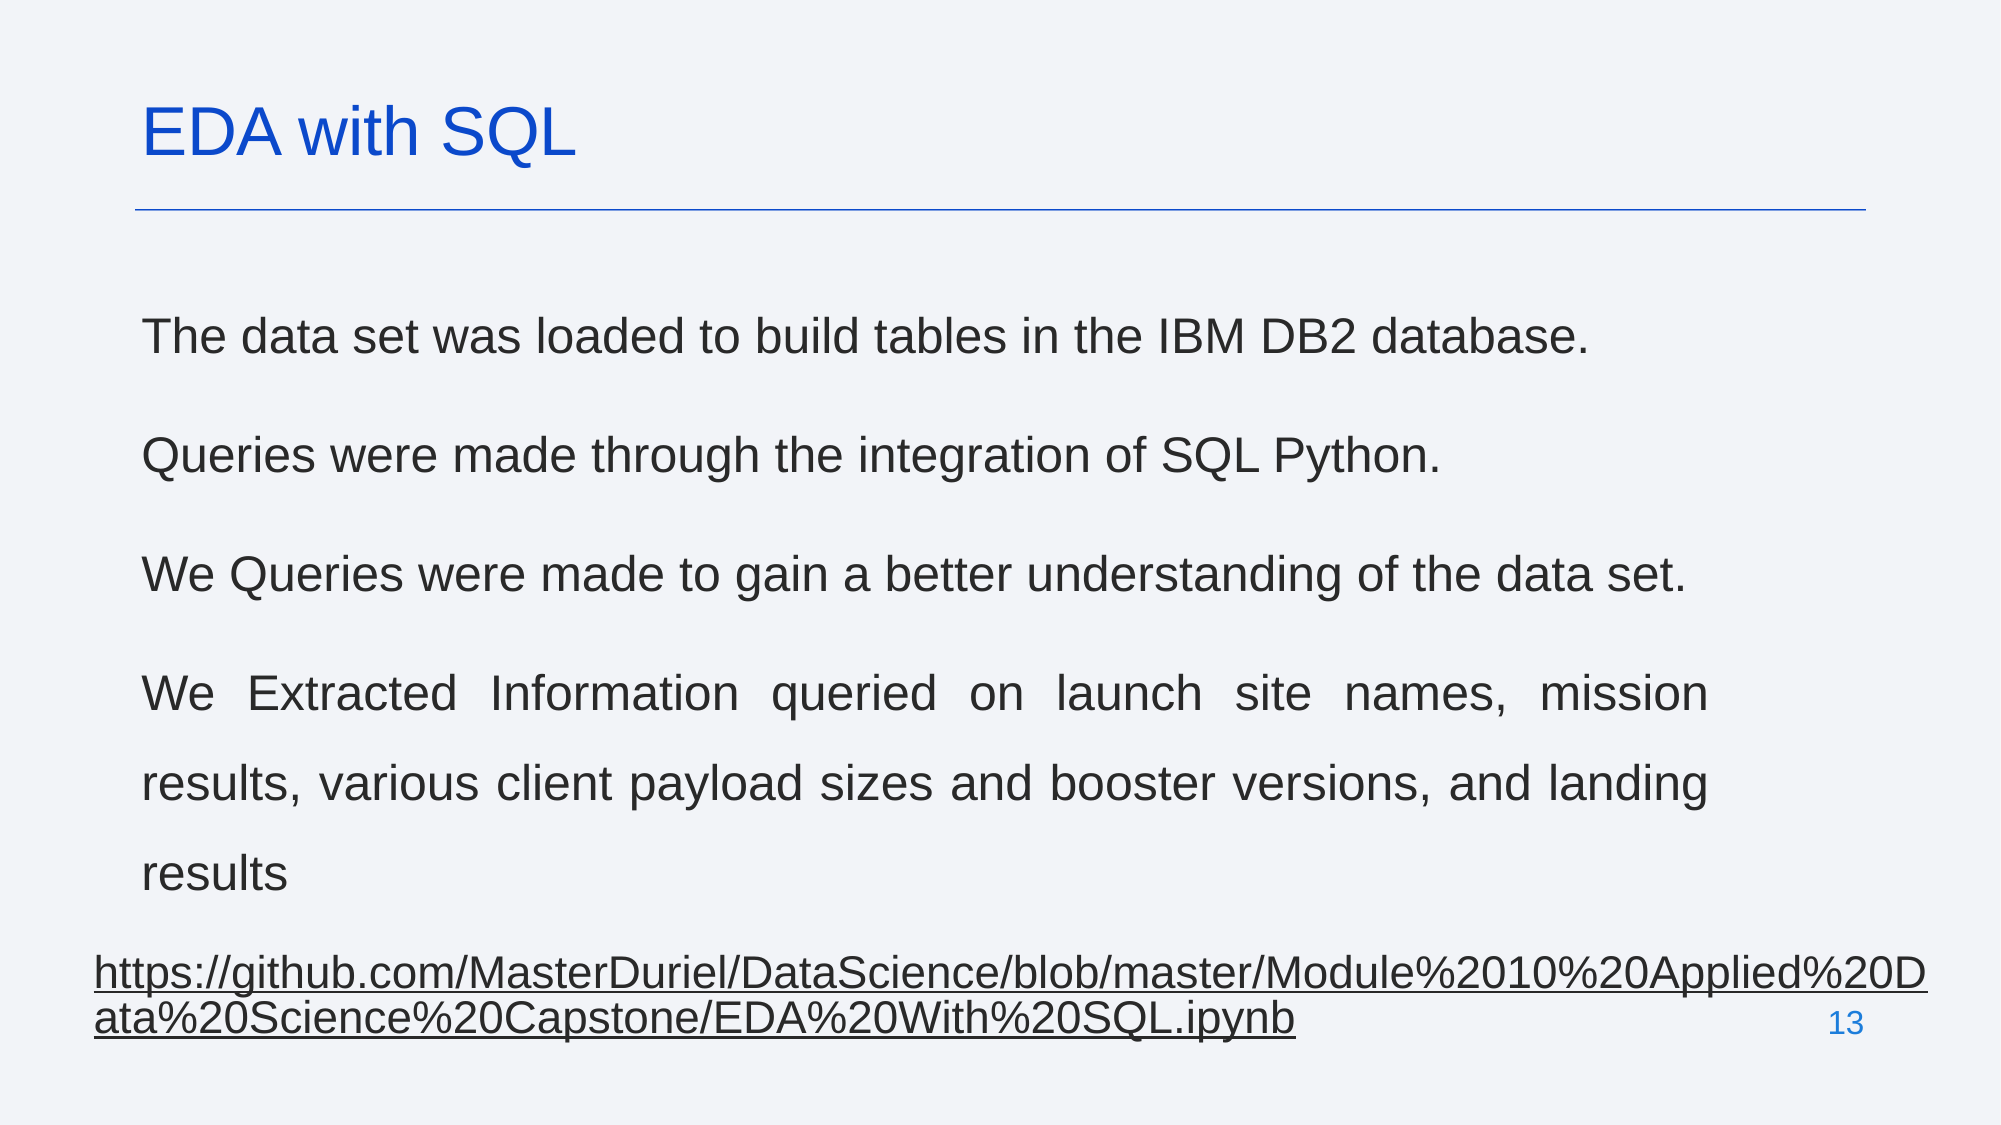

EDA with SQL
The data set was loaded to build tables in the IBM DB2 database.
Queries were made through the integration of SQL Python.
We Queries were made to gain a better understanding of the data set.
We Extracted Information queried on launch site names, mission results, various client payload sizes and booster versions, and landing results

https://github.com/MasterDuriel/DataScience/blob/master/Module%2010%20Applied%20Data%20Science%20Capstone/EDA%20With%20SQL.ipynb
13